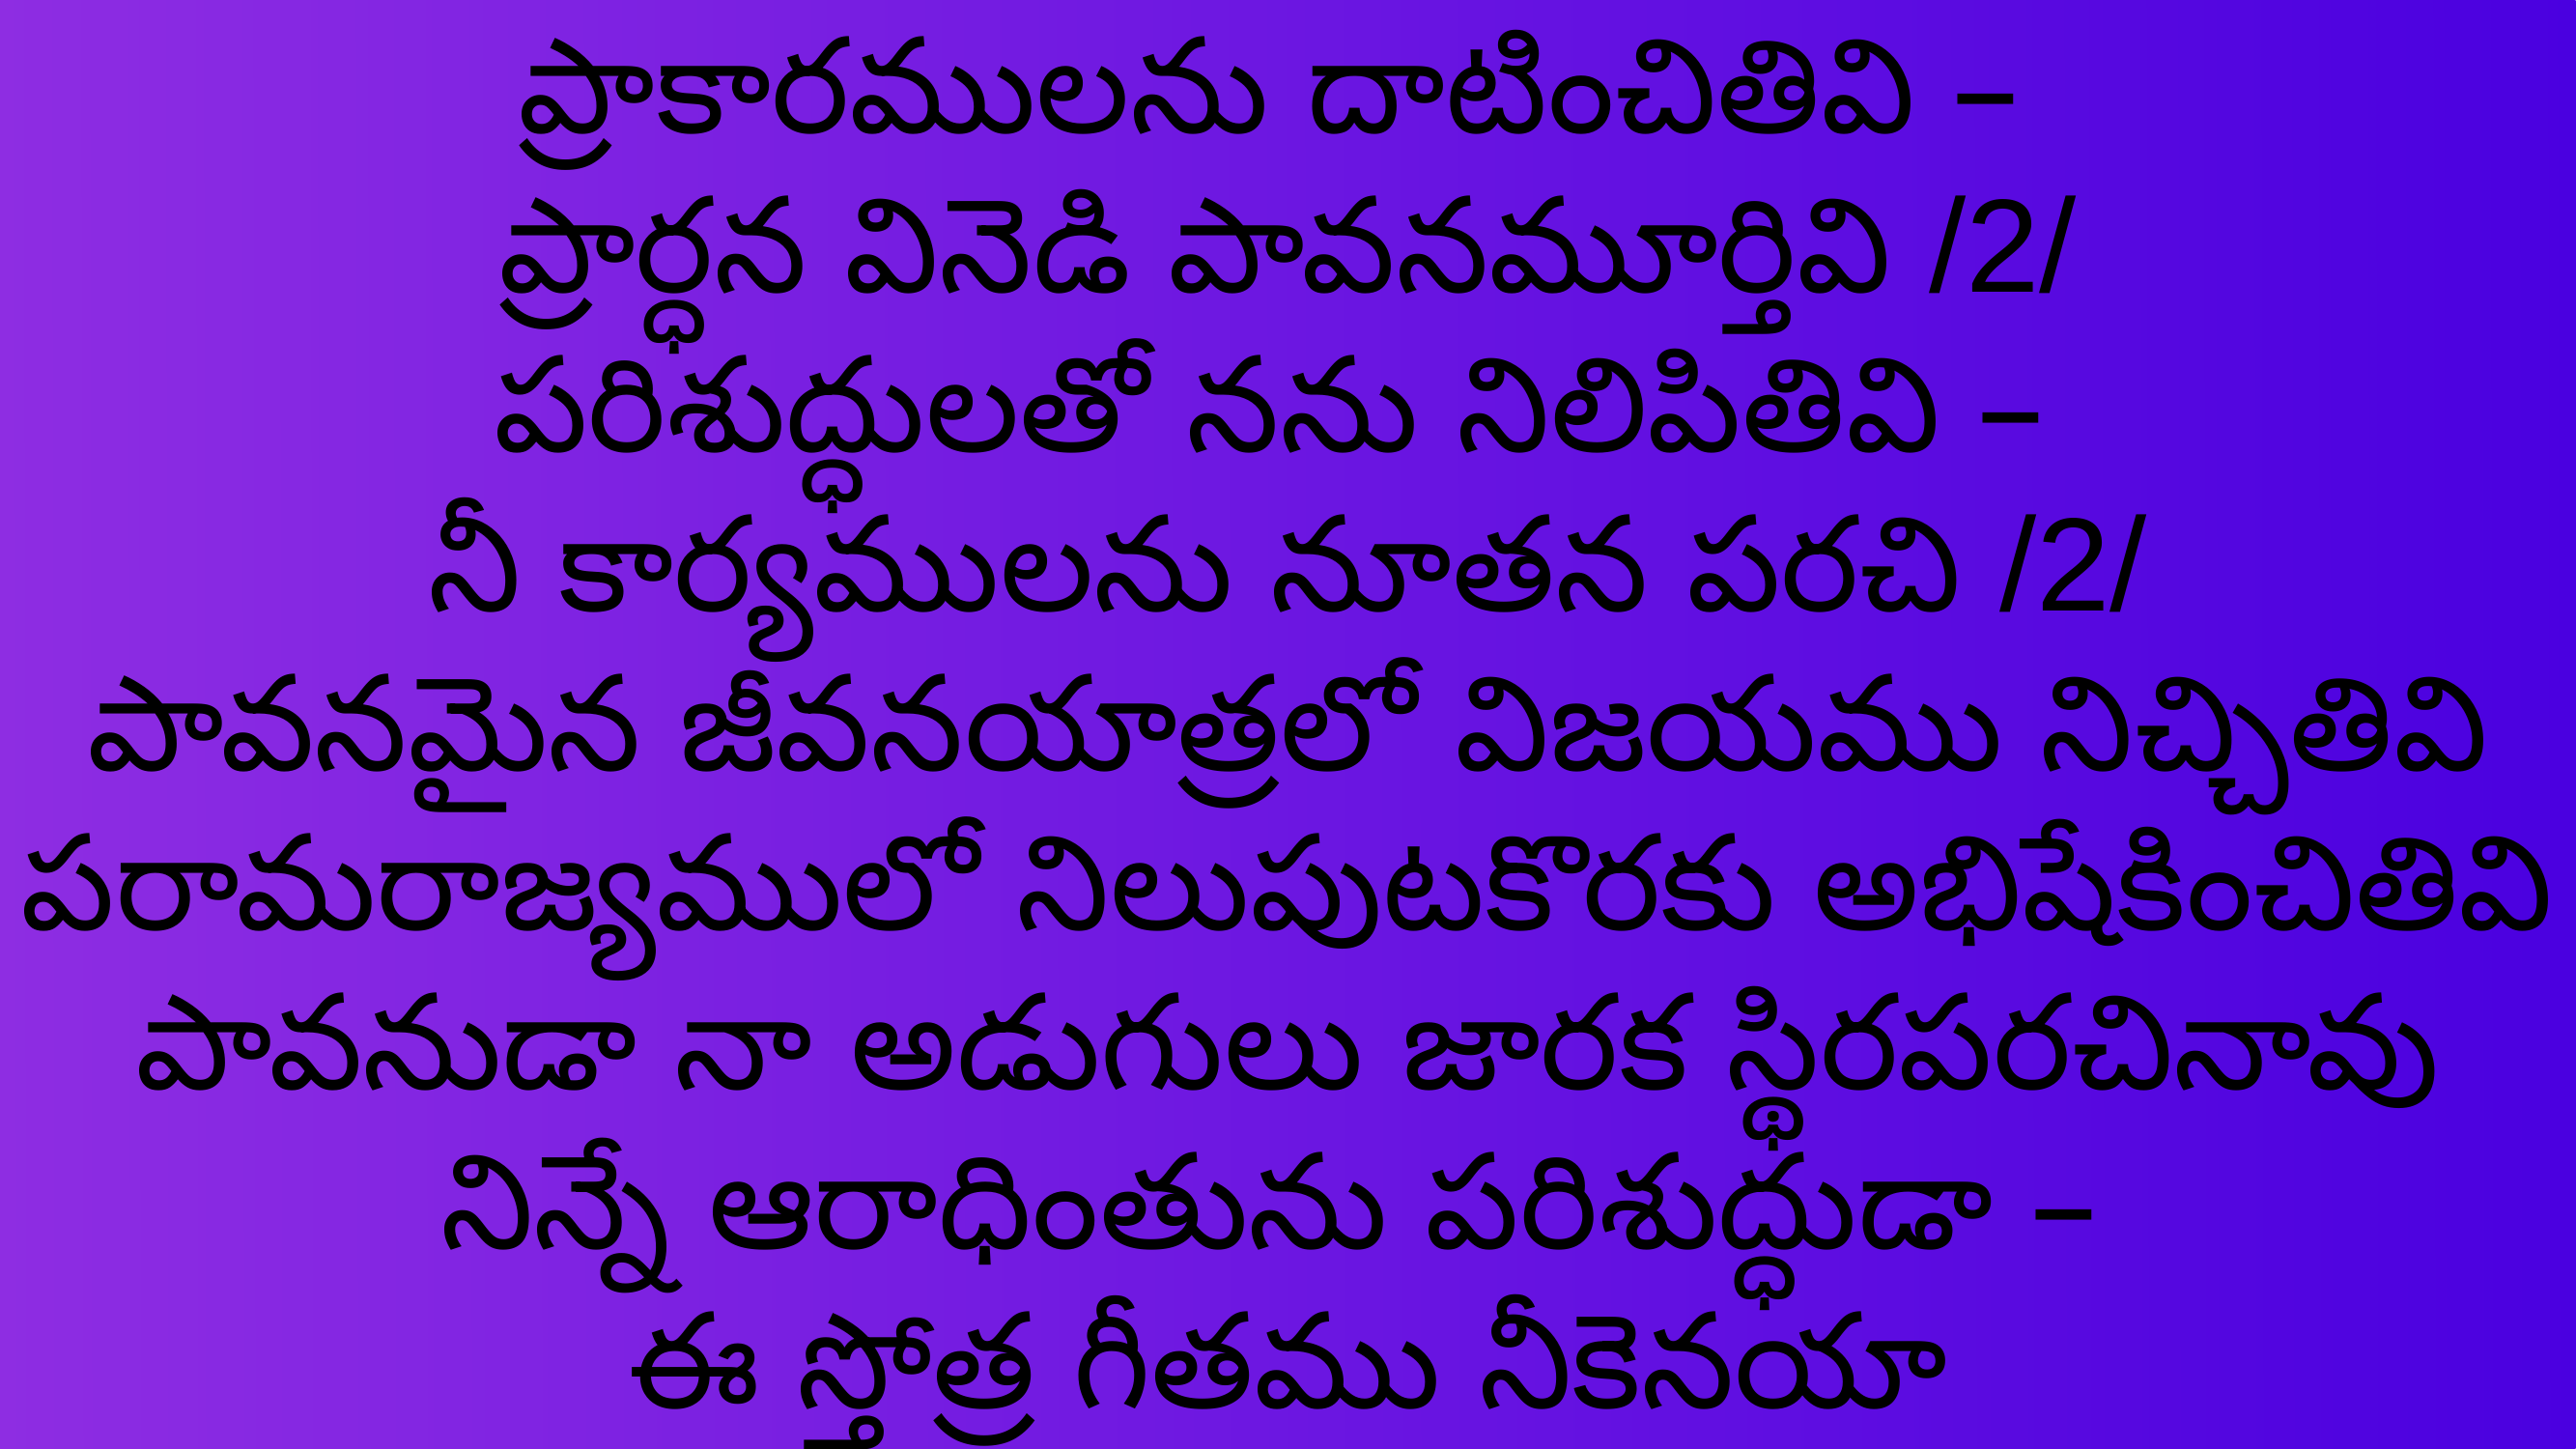

ప్రాకారములను దాటించితివి –
ప్రార్ధన వినెడి పావనమూర్తివి /2/
పరిశుద్ధులతో నను నిలిపితివి –
నీ కార్యములను నూతన పరచి /2/
పావనమైన జీవనయాత్రలో విజయము నిచ్చితివి
పరామరాజ్యములో నిలుపుటకొరకు అభిషేకించితివి
పావనుడా నా అడుగులు జారక స్థిరపరచినావు
నిన్నే ఆరాధింతును పరిశుద్ధుడా –
ఈ స్తోత్ర గీతము నీకెనయా